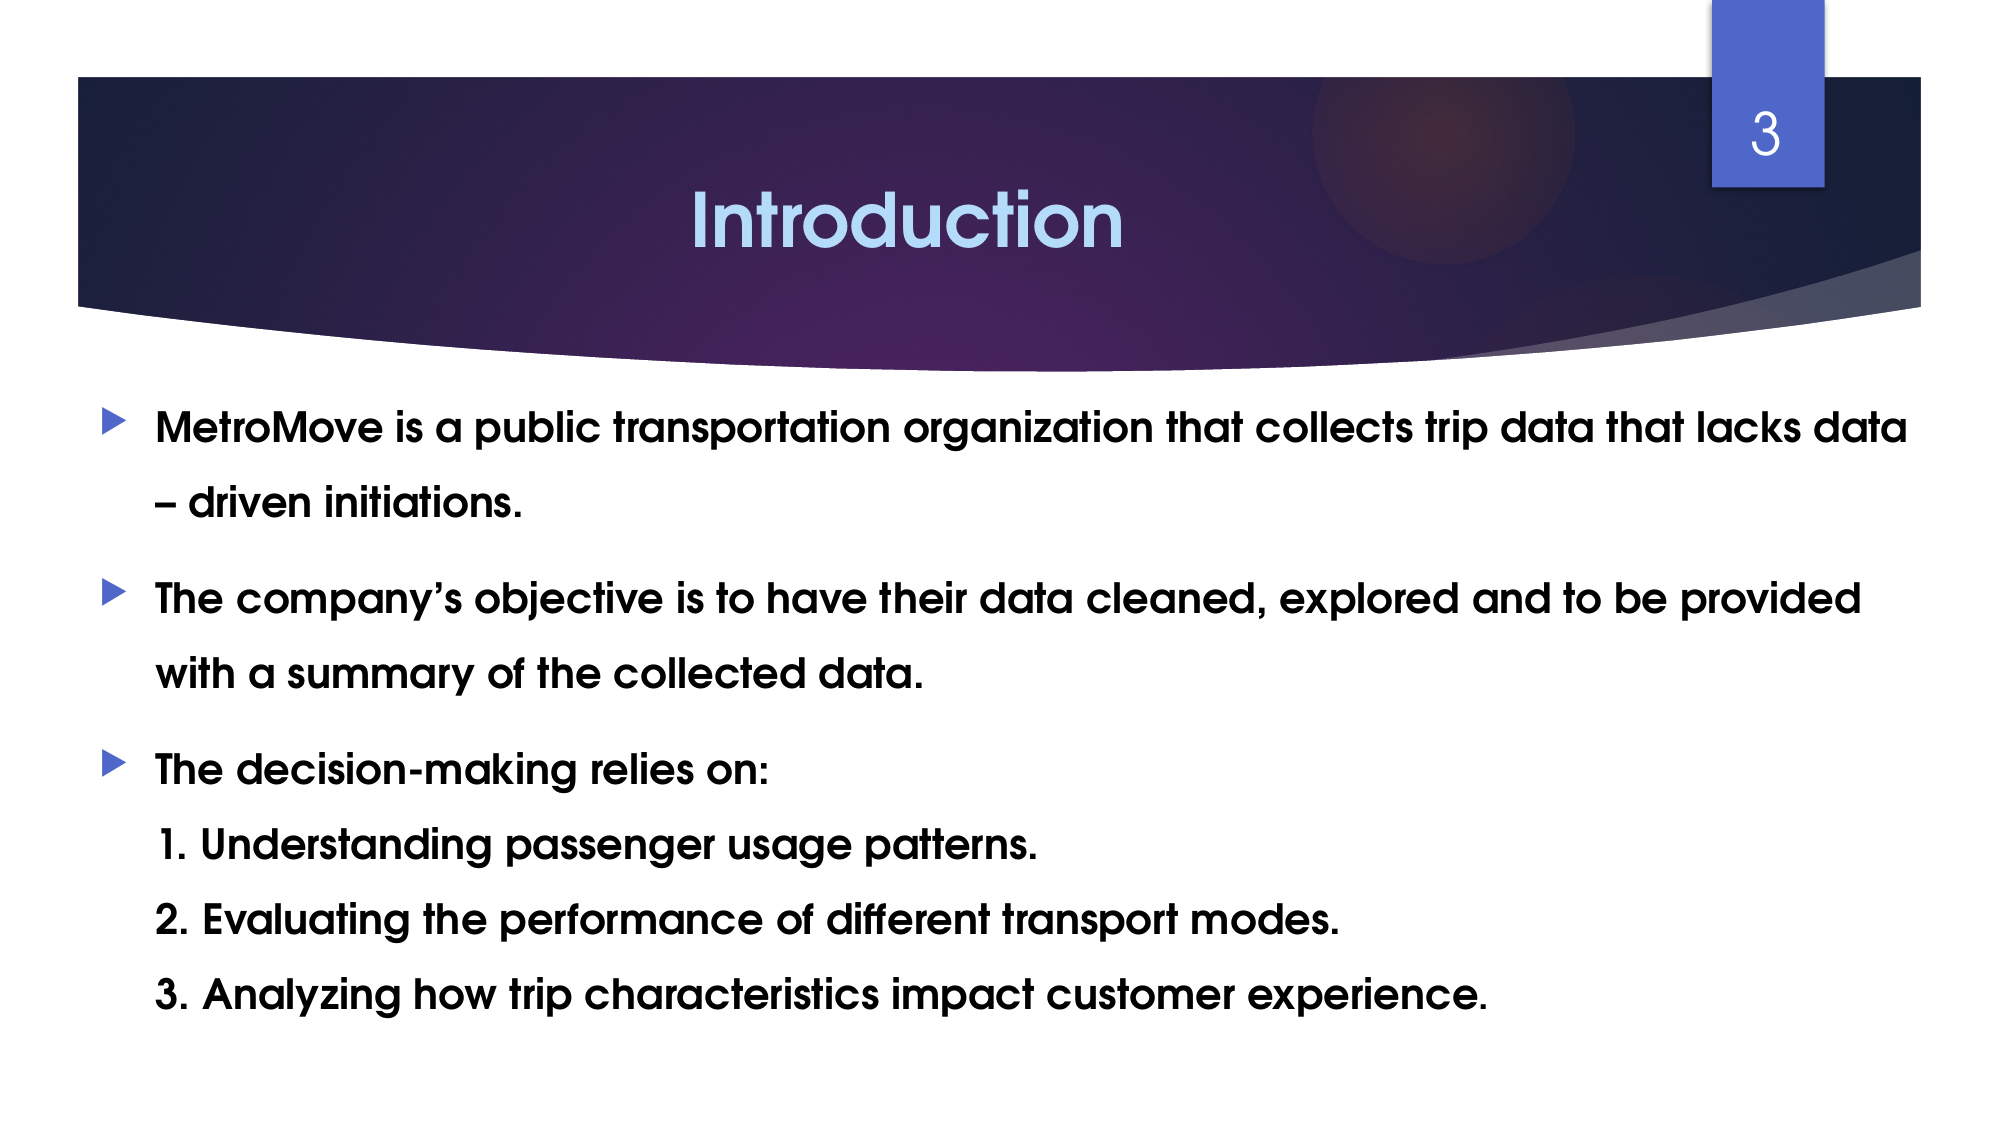

3
# Introduction
MetroMove is a public transportation organization that collects trip data that lacks data – driven initiations.
The company’s objective is to have their data cleaned, explored and to be provided with a summary of the collected data.
The decision-making relies on:
1. Understanding passenger usage patterns.
2. Evaluating the performance of different transport modes.
3. Analyzing how trip characteristics impact customer experience.